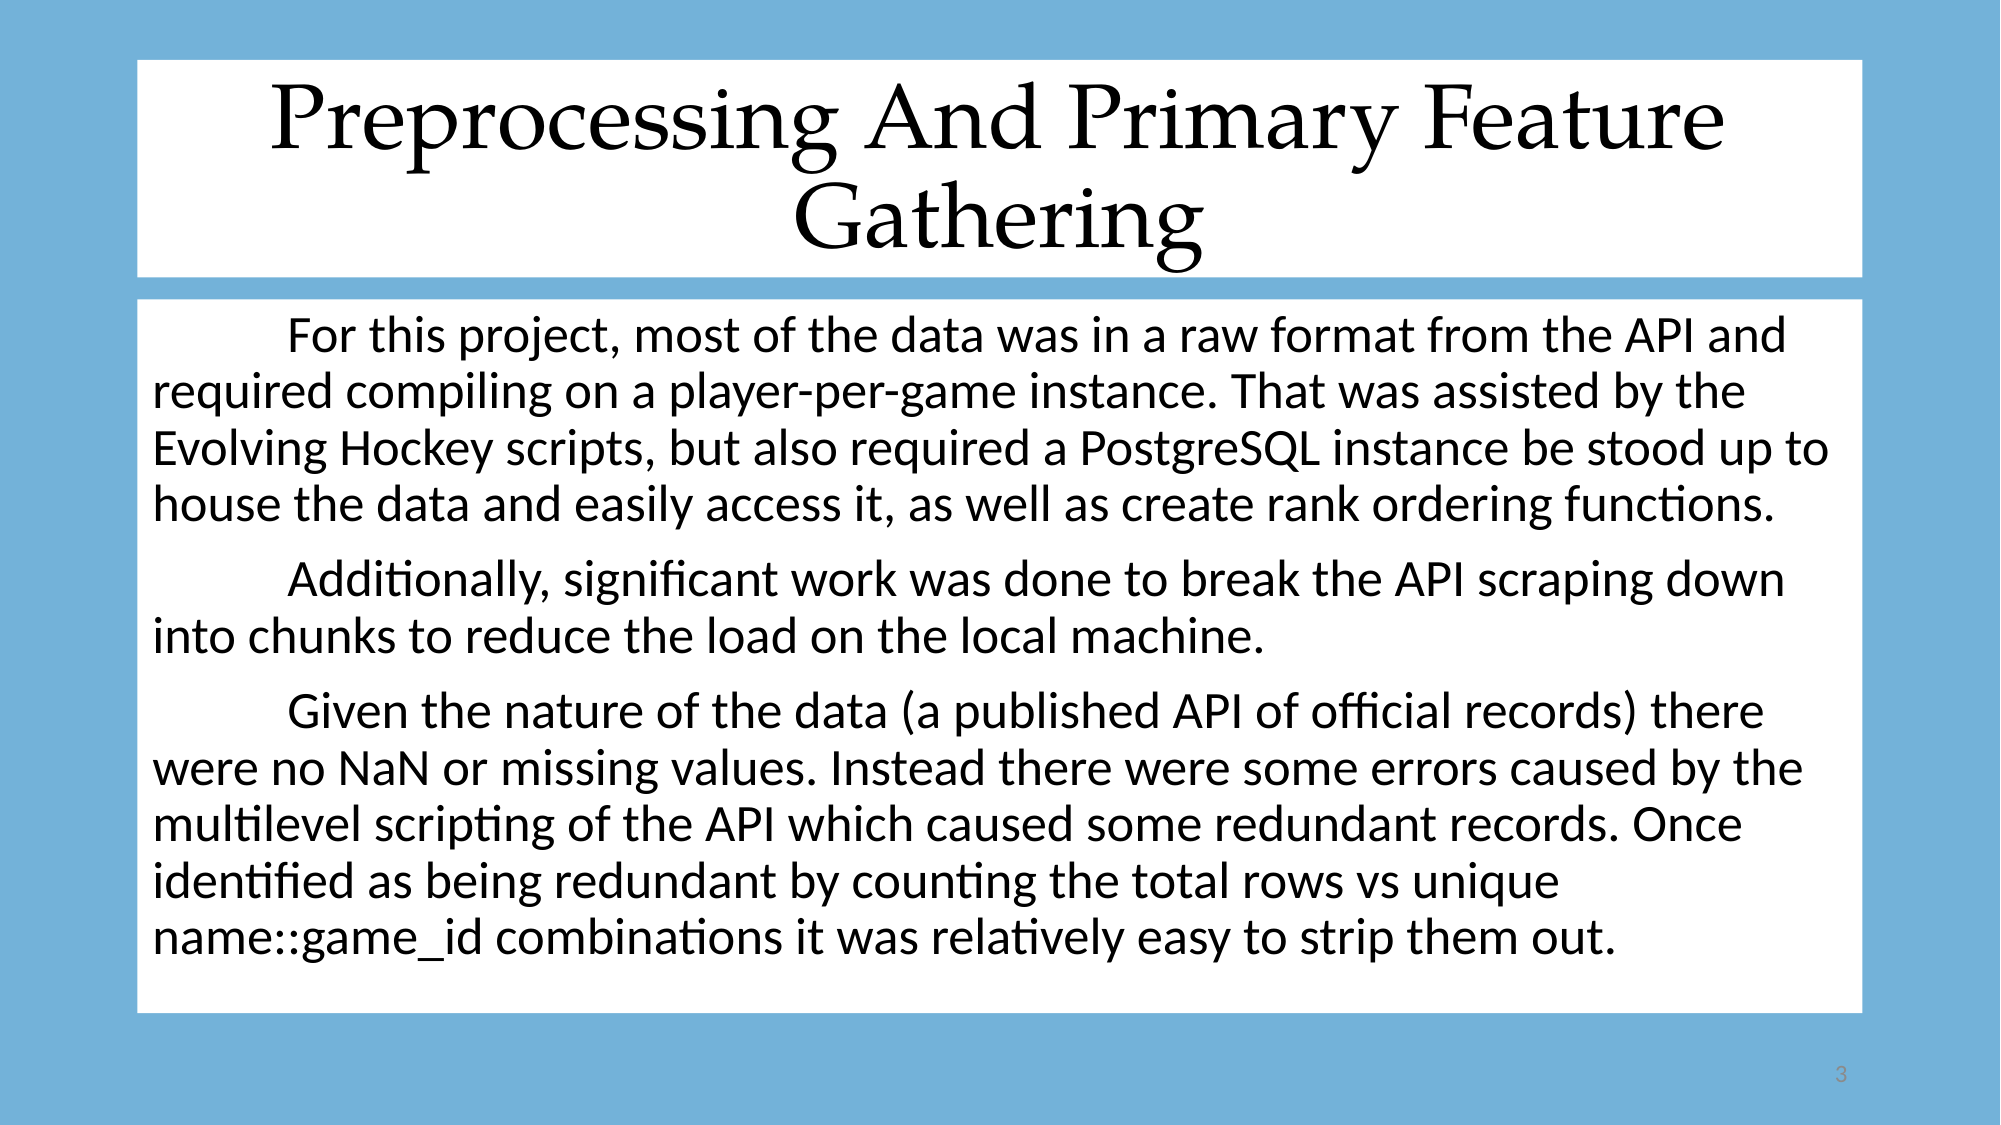

# Preprocessing And Primary Feature Gathering
	For this project, most of the data was in a raw format from the API and required compiling on a player-per-game instance. That was assisted by the Evolving Hockey scripts, but also required a PostgreSQL instance be stood up to house the data and easily access it, as well as create rank ordering functions.
	Additionally, significant work was done to break the API scraping down into chunks to reduce the load on the local machine.
	Given the nature of the data (a published API of official records) there were no NaN or missing values. Instead there were some errors caused by the multilevel scripting of the API which caused some redundant records. Once identified as being redundant by counting the total rows vs unique name::game_id combinations it was relatively easy to strip them out.
3